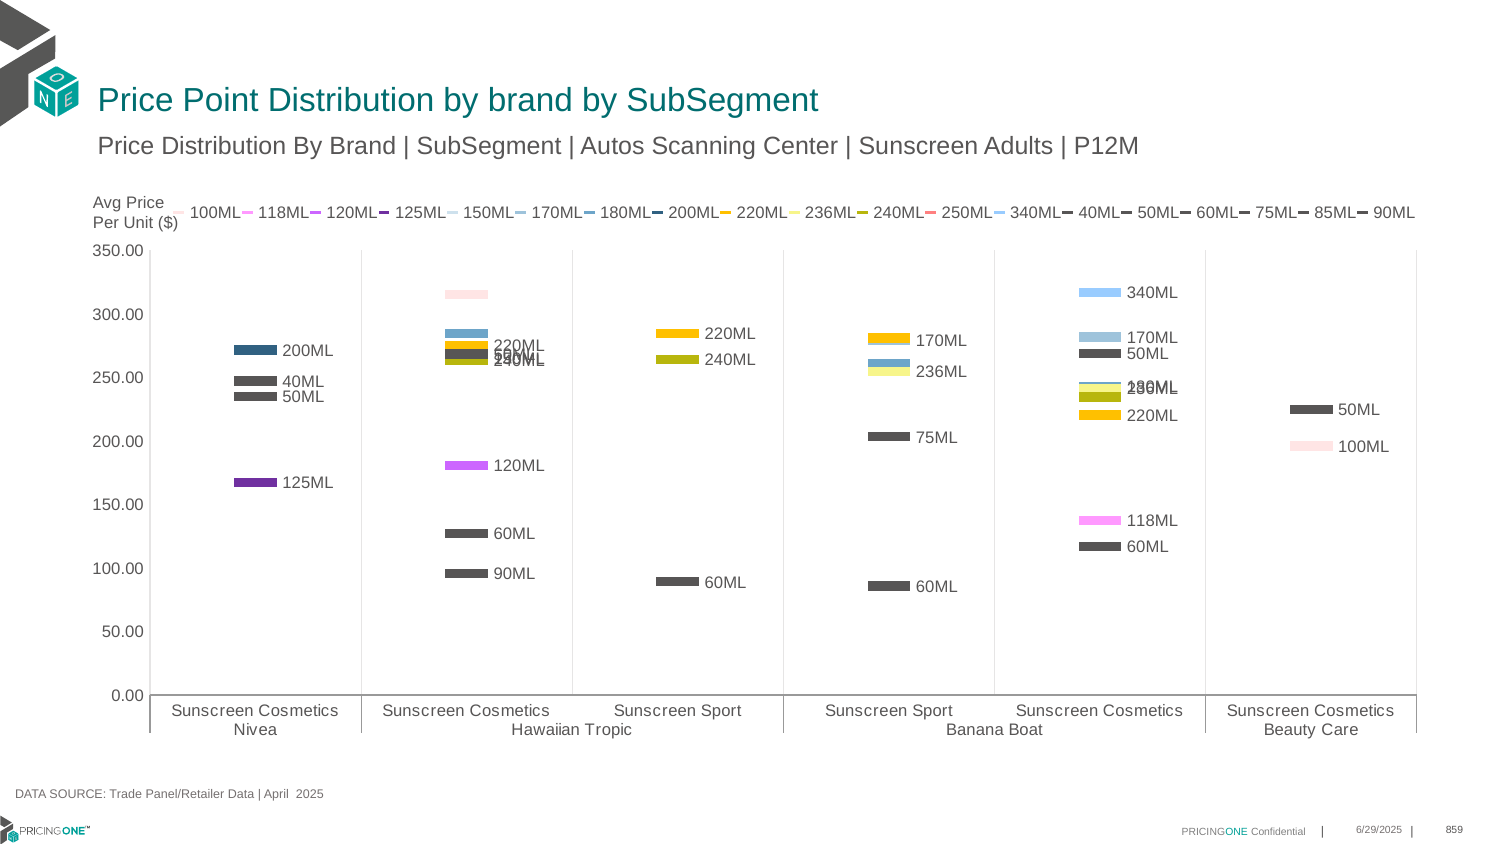

# Price Point Distribution by brand by SubSegment
Price Distribution By Brand | SubSegment | Autos Scanning Center | Sunscreen Adults | P12M

### Chart

| Category | 100ML | 118ML | 120ML | 125ML | 150ML | 170ML | 180ML | 200ML | 220ML | 236ML | 240ML | 250ML | 340ML | 40ML | 50ML | 60ML | 75ML | 85ML | 90ML |
|---|---|---|---|---|---|---|---|---|---|---|---|---|---|---|---|---|---|---|---|
| Sunscreen Cosmetics | None | None | None | 167.1812 | None | None | None | 271.4851 | None | None | None | None | None | 247.2421 | 234.9486 | None | None | None | None |
| Sunscreen Cosmetics | 315.025 | None | 180.7727 | None | 264.7786 | None | 284.4068 | None | 275.2304 | None | 263.1505 | None | None | None | 268.3315 | 127.0484 | None | None | 95.7804 |
| Sunscreen Sport | None | None | None | None | None | None | None | None | 284.5668 | None | 264.2595 | None | None | None | None | 89.0893 | None | None | None |
| Sunscreen Sport | None | None | None | None | None | 279.3911 | 261.0969 | None | 280.9588 | 254.5468 | None | None | None | None | None | 85.7114 | 203.2754 | None | None |
| Sunscreen Cosmetics | None | 137.4741 | None | None | None | 281.7242 | 242.6909 | None | 220.2816 | 241.3254 | 234.6281 | None | 316.7129 | None | 268.7677 | 116.8103 | None | None | None |
| Sunscreen Cosmetics | 196.0068 | None | None | None | None | None | None | None | None | None | None | None | None | None | 224.8256 | None | None | None | None |
Avg Price
Per Unit ($)
DATA SOURCE: Trade Panel/Retailer Data | April  2025
6/29/2025
859